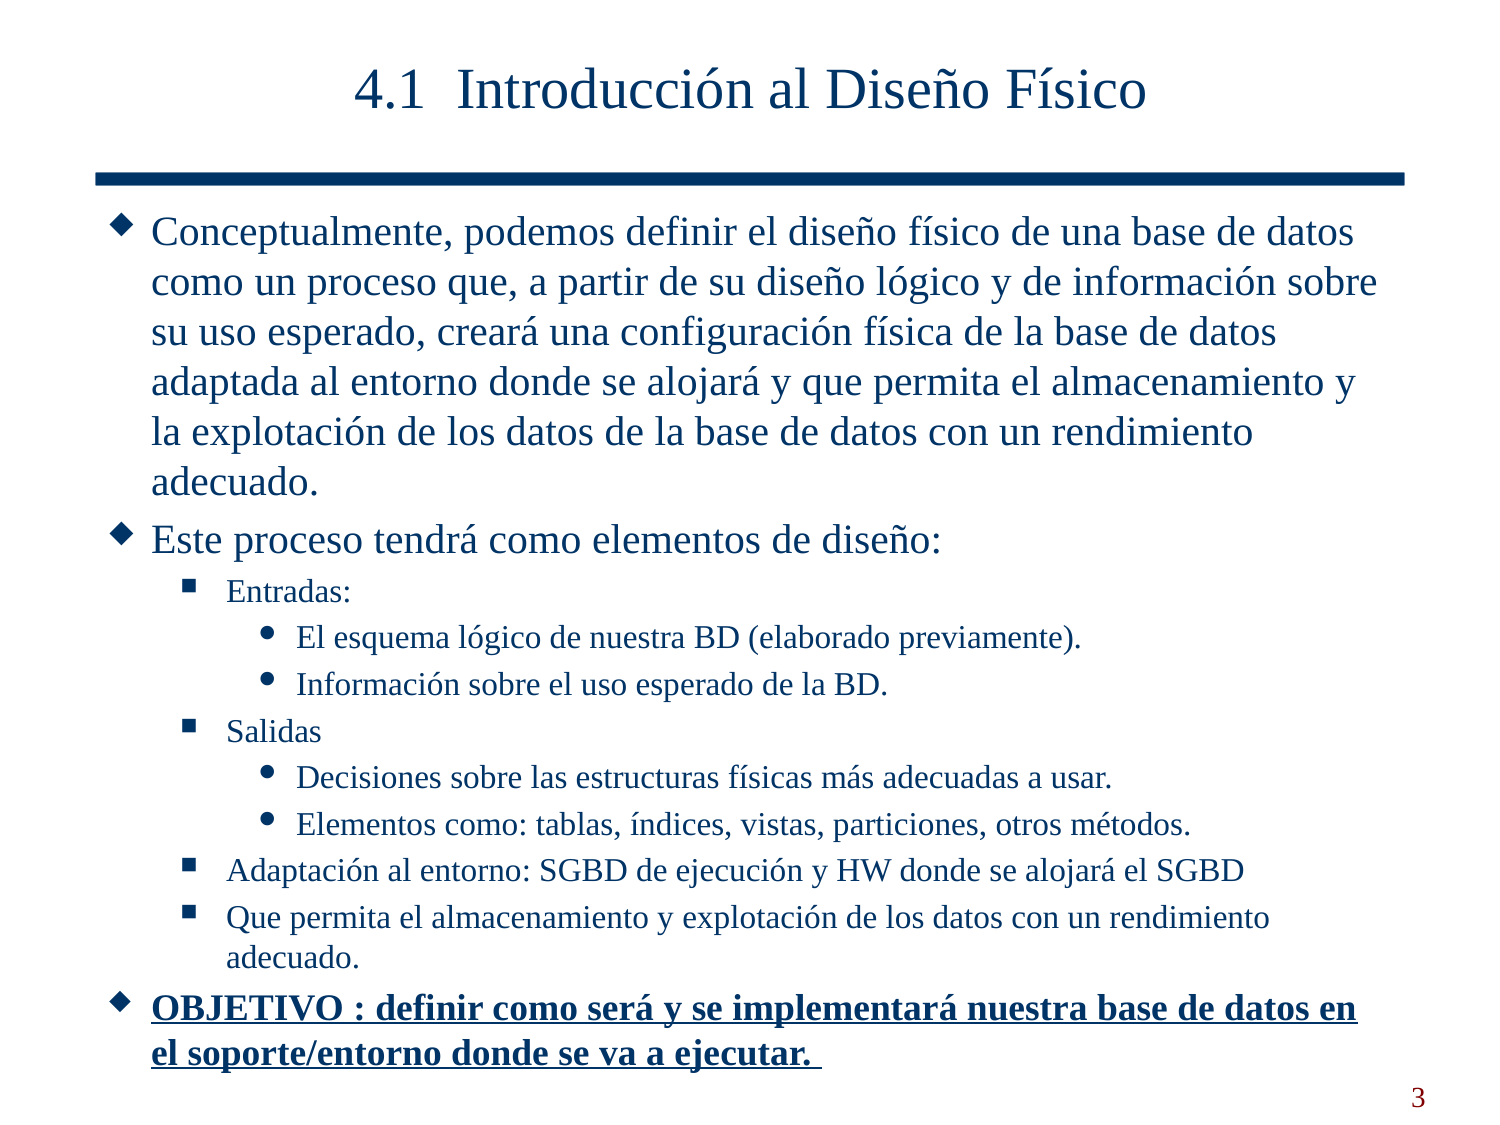

# 4.1  Introducción al Diseño Físico
Conceptualmente, podemos definir el diseño físico de una base de datos como un proceso que, a partir de su diseño lógico y de información sobre su uso esperado, creará una configuración física de la base de datos adaptada al entorno donde se alojará y que permita el almacenamiento y la explotación de los datos de la base de datos con un rendimiento adecuado.
Este proceso tendrá como elementos de diseño:
Entradas:
El esquema lógico de nuestra BD (elaborado previamente).
Información sobre el uso esperado de la BD.
Salidas
Decisiones sobre las estructuras físicas más adecuadas a usar.
Elementos como: tablas, índices, vistas, particiones, otros métodos.
Adaptación al entorno: SGBD de ejecución y HW donde se alojará el SGBD
Que permita el almacenamiento y explotación de los datos con un rendimiento adecuado.
OBJETIVO : definir como será y se implementará nuestra base de datos en el soporte/entorno donde se va a ejecutar.
3